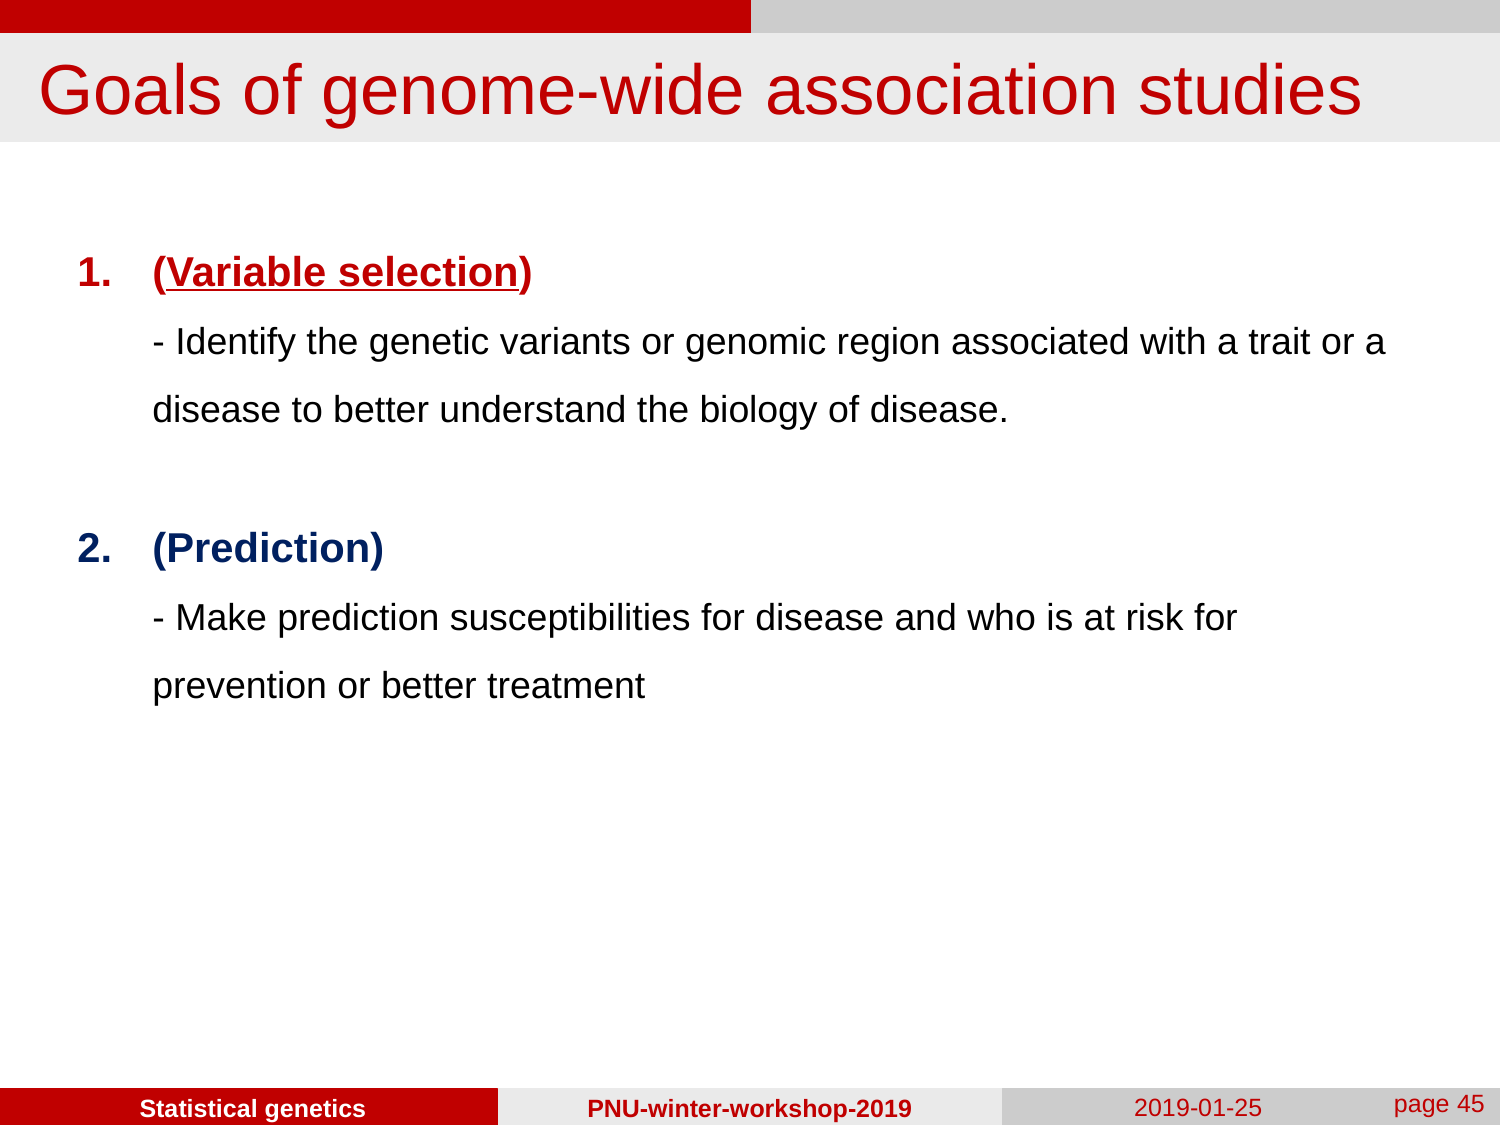

# Goals of genome-wide association studies
(Variable selection)
- Identify the genetic variants or genomic region associated with a trait or a disease to better understand the biology of disease.
(Prediction)
- Make prediction susceptibilities for disease and who is at risk for prevention or better treatment
PNU-winter-workshop-2019
2019-01-25
page 45